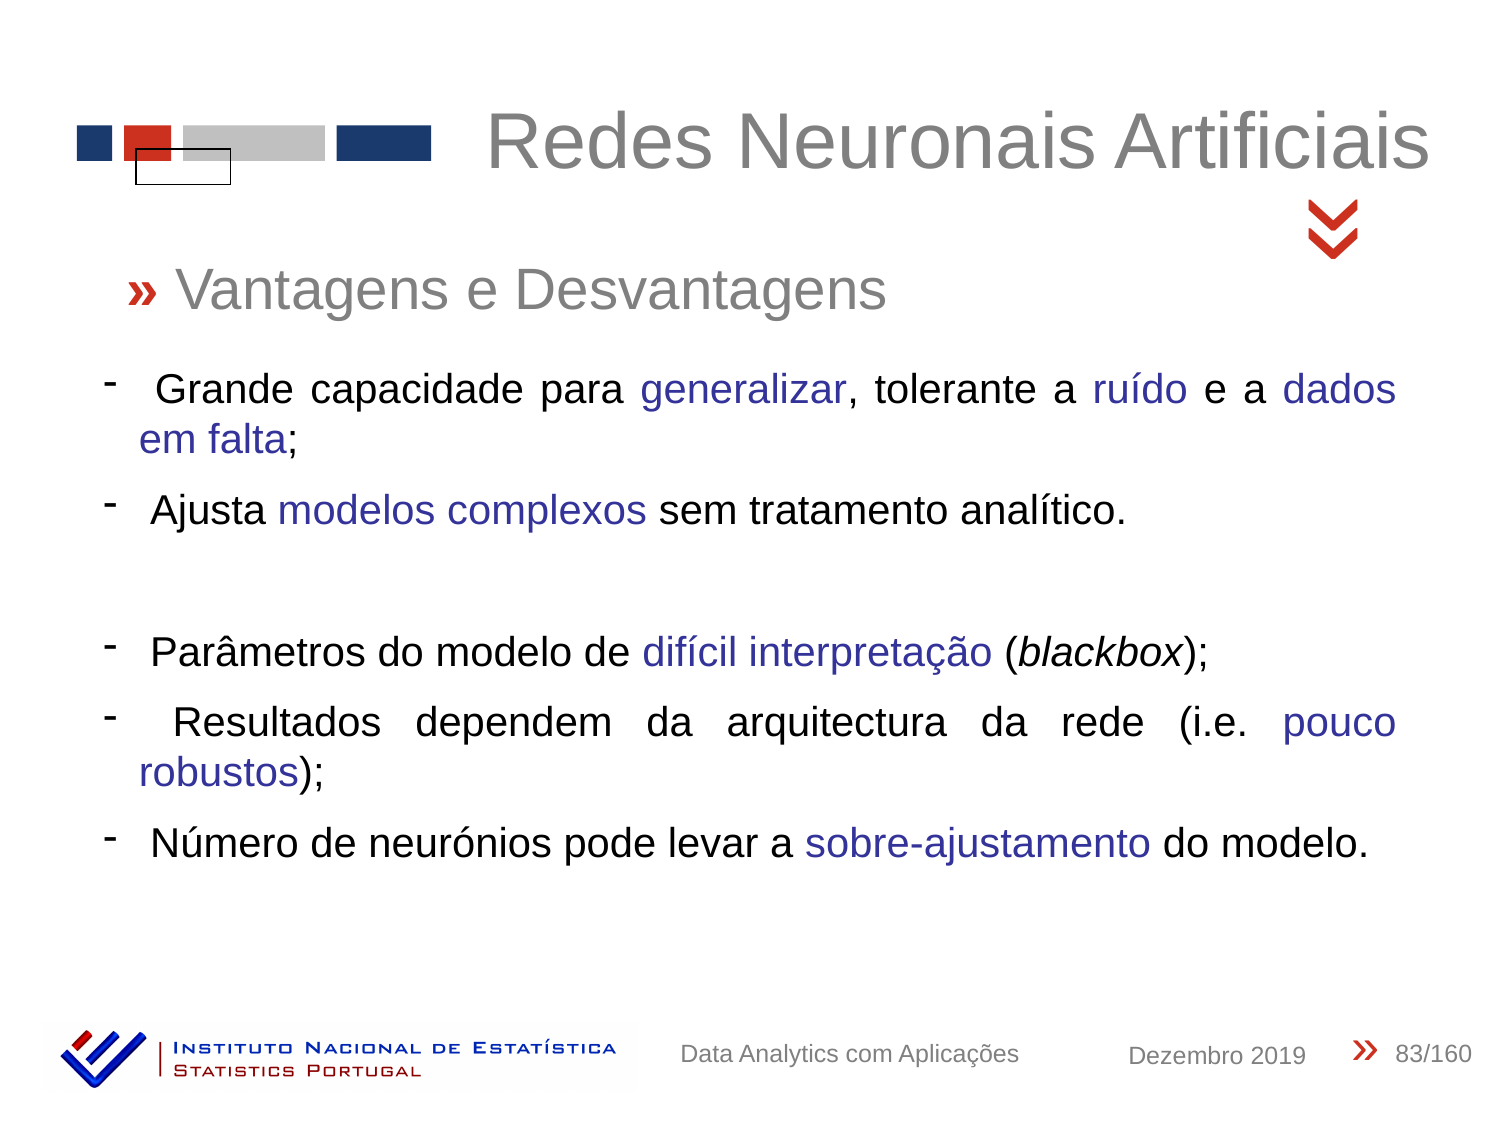

Redes Neuronais Artificiais
«
» Vantagens e Desvantagens
 Grande capacidade para generalizar, tolerante a ruído e a dados em falta;
 Ajusta modelos complexos sem tratamento analítico.

 Parâmetros do modelo de difícil interpretação (blackbox);
 Resultados dependem da arquitectura da rede (i.e. pouco robustos);
 Número de neurónios pode levar a sobre-ajustamento do modelo.
83